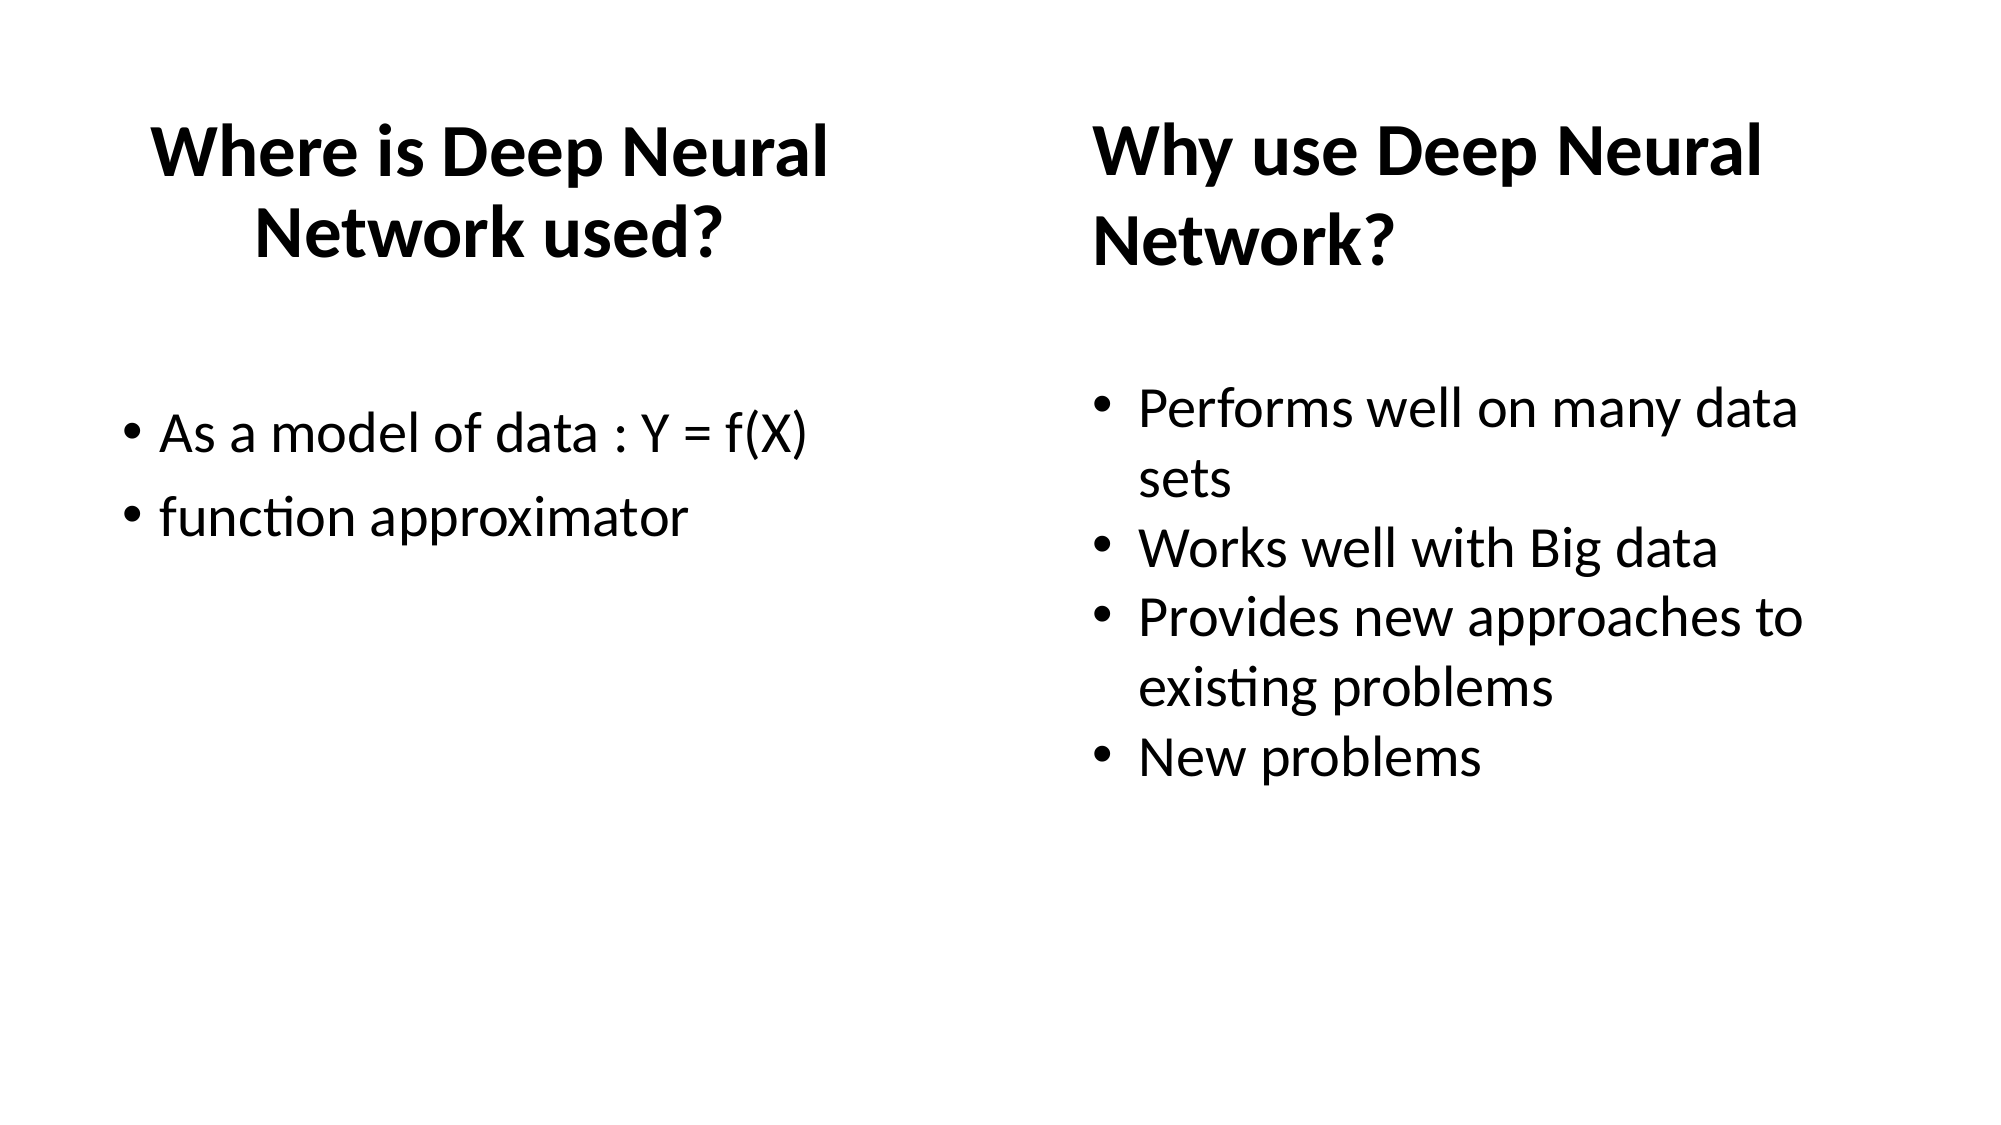

Why use Deep Neural Network?
# Where is Deep Neural Network used?
Performs well on many data sets
Works well with Big data
Provides new approaches to existing problems
New problems
As a model of data : Y = f(X)
function approximator